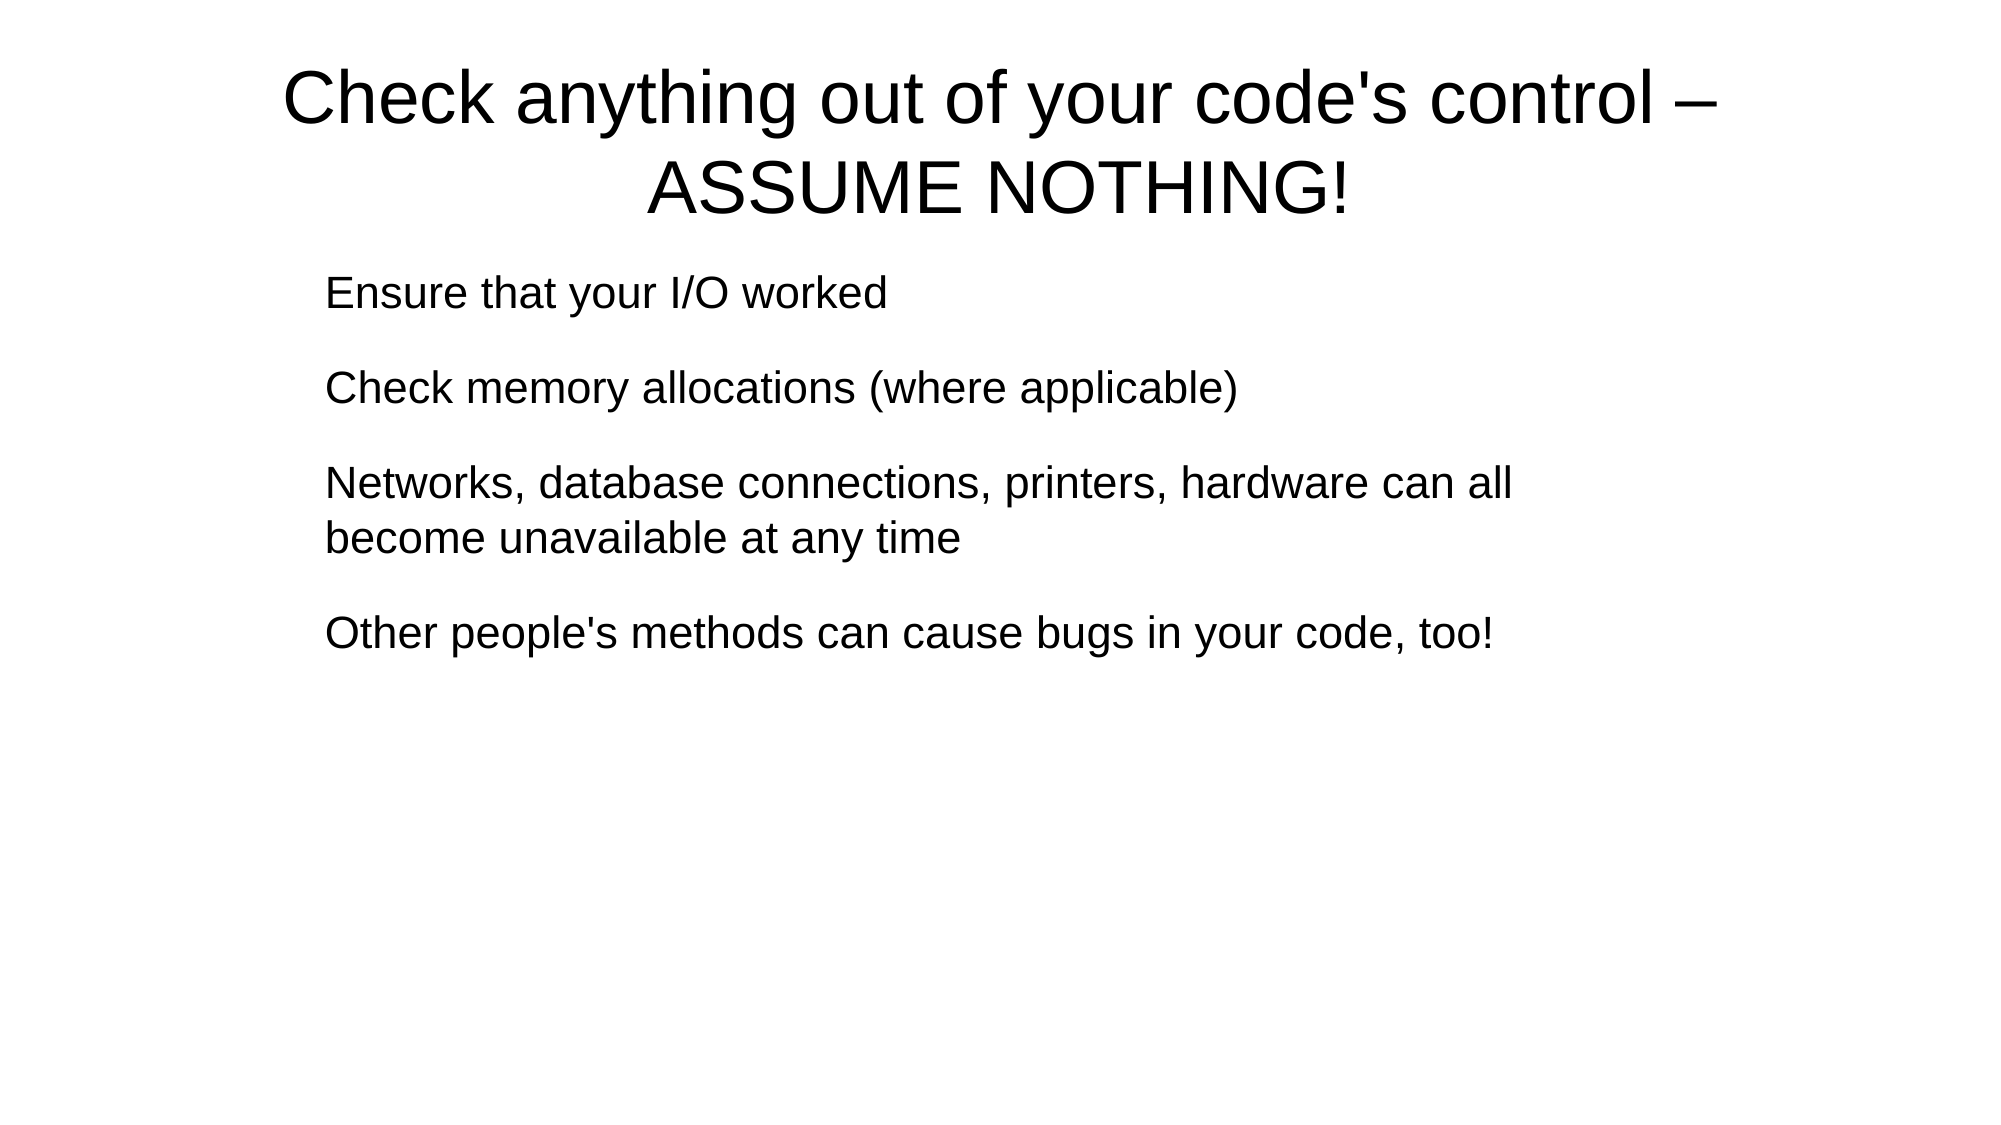

Check anything out of your code's control – ASSUME NOTHING!
Ensure that your I/O worked

Check memory allocations (where applicable)

Networks, database connections, printers, hardware can all become unavailable at any time

Other people's methods can cause bugs in your code, too!